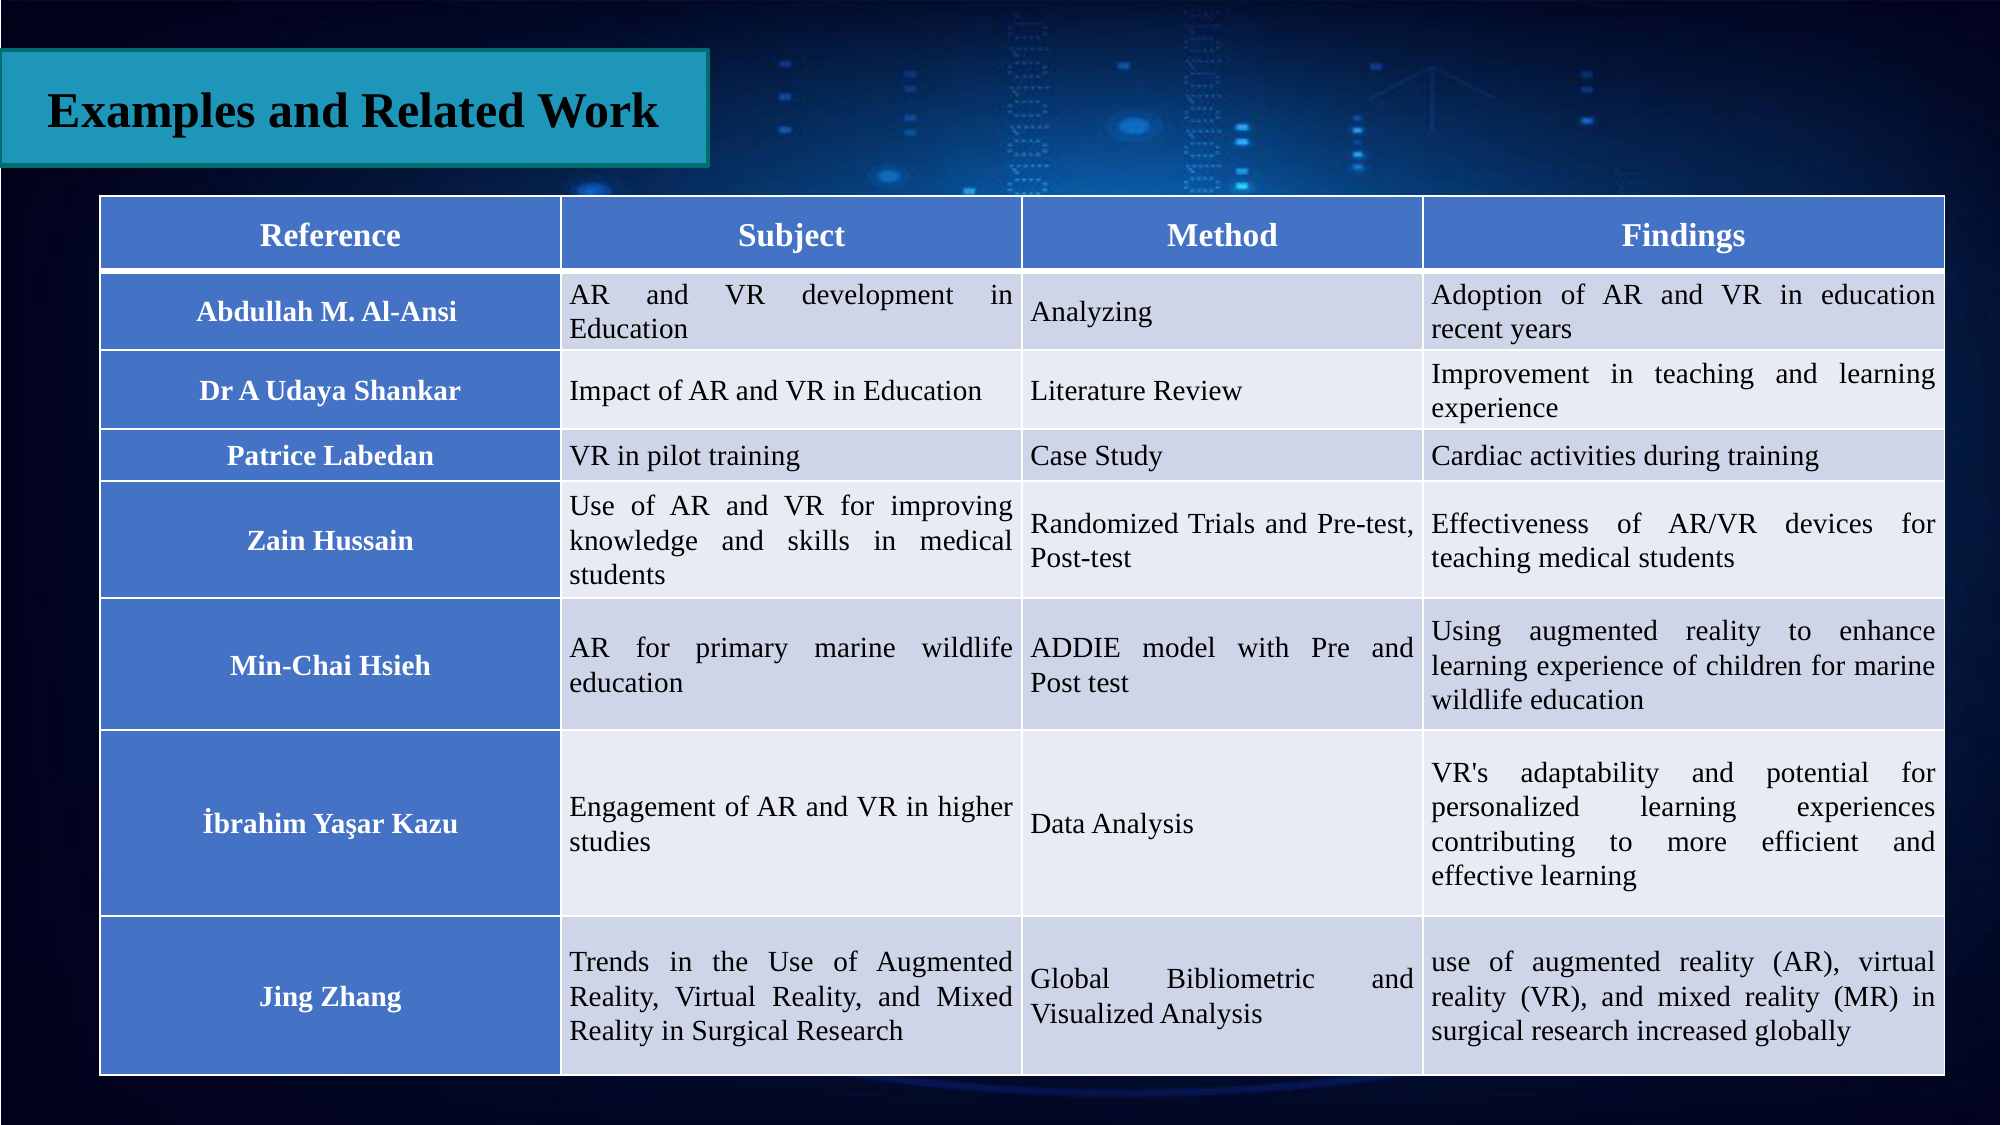

Examples and Related Work
| Reference | Subject | Method | Findings |
| --- | --- | --- | --- |
| Abdullah M. Al-Ansi | AR and VR development in Education | Analyzing | Adoption of AR and VR in education recent years |
| Dr A Udaya Shankar | Impact of AR and VR in Education | Literature Review | Improvement in teaching and learning experience |
| Patrice Labedan | VR in pilot training | Case Study | Cardiac activities during training |
| Zain Hussain | Use of AR and VR for improving knowledge and skills in medical students | Randomized Trials and Pre-test, Post-test | Effectiveness of AR/VR devices for teaching medical students |
| Min-Chai Hsieh | AR for primary marine wildlife education | ADDIE model with Pre and Post test | Using augmented reality to enhance learning experience of children for marine wildlife education |
| İbrahim Yaşar Kazu | Engagement of AR and VR in higher studies | Data Analysis | VR's adaptability and potential for personalized learning experiences contributing to more efficient and effective learning |
| Jing Zhang | Trends in the Use of Augmented Reality, Virtual Reality, and Mixed Reality in Surgical Research | Global Bibliometric and Visualized Analysis | use of augmented reality (AR), virtual reality (VR), and mixed reality (MR) in surgical research increased globally |